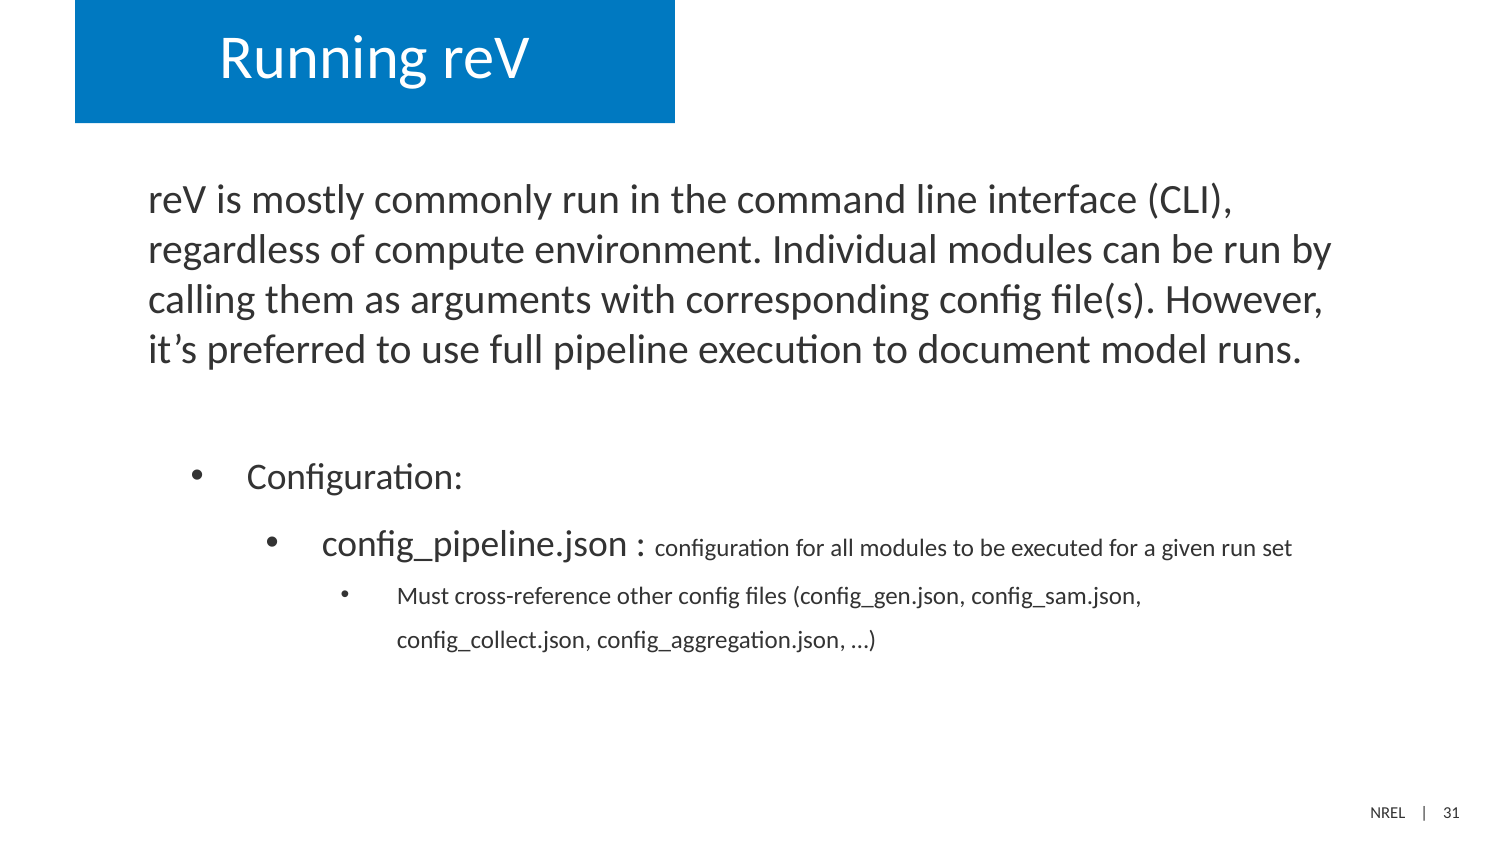

# Running reV
reV is mostly commonly run in the command line interface (CLI), regardless of compute environment. Individual modules can be run by calling them as arguments with corresponding config file(s). However, it’s preferred to use full pipeline execution to document model runs.
Configuration:
config_pipeline.json : configuration for all modules to be executed for a given run set
Must cross-reference other config files (config_gen.json, config_sam.json, config_collect.json, config_aggregation.json, …)